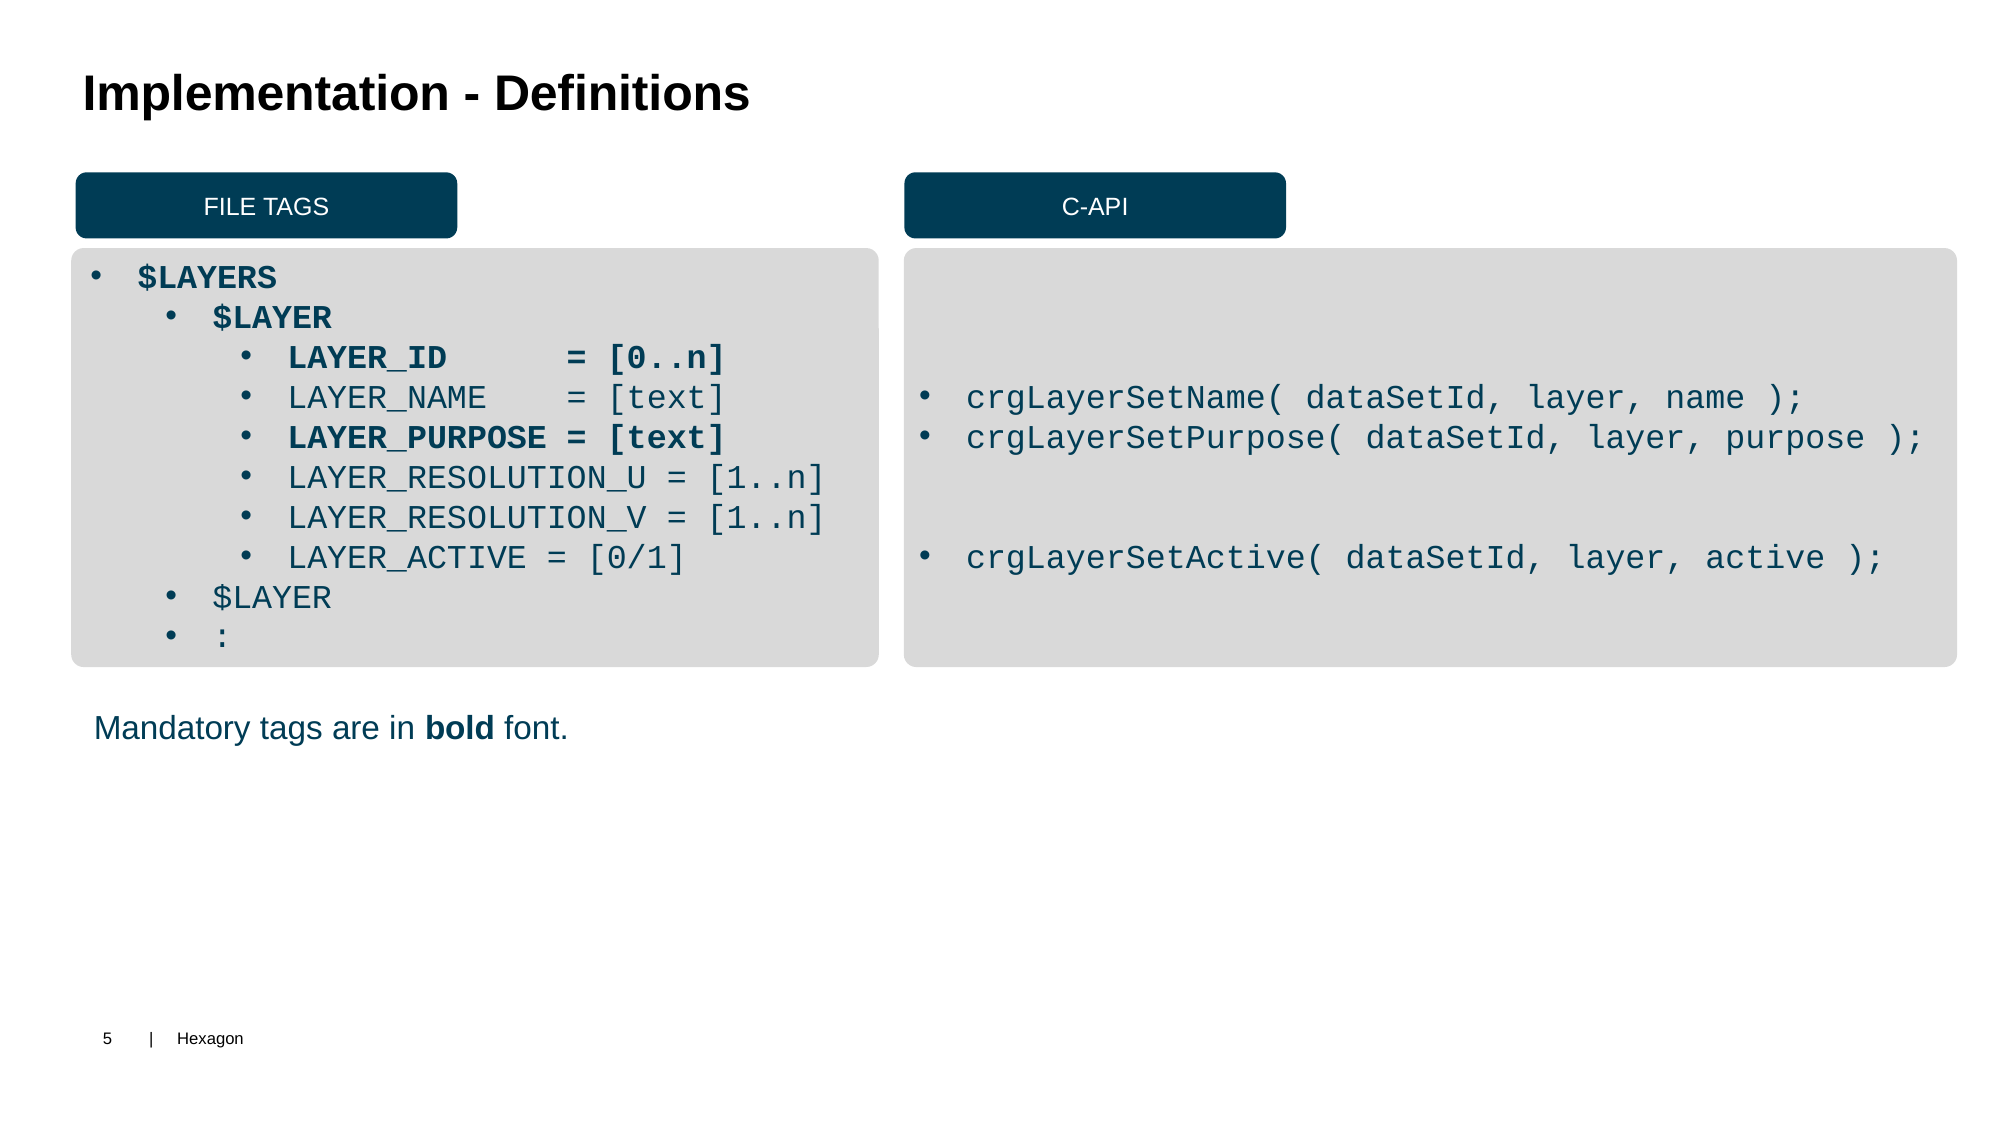

Implementation - Definitions
FILE TAGS
C-API
$LAYERS
$LAYER
LAYER_ID      = [0..n]
LAYER_NAME    = [text]
LAYER_PURPOSE = [text]
LAYER_RESOLUTION_U = [1..n]
LAYER_RESOLUTION_V = [1..n]
LAYER_ACTIVE = [0/1]
$LAYER
:

crgLayerSetName( dataSetId, layer, name );
crgLayerSetPurpose( dataSetId, layer, purpose );

crgLayerSetActive( dataSetId, layer, active );
Mandatory tags are in bold font.